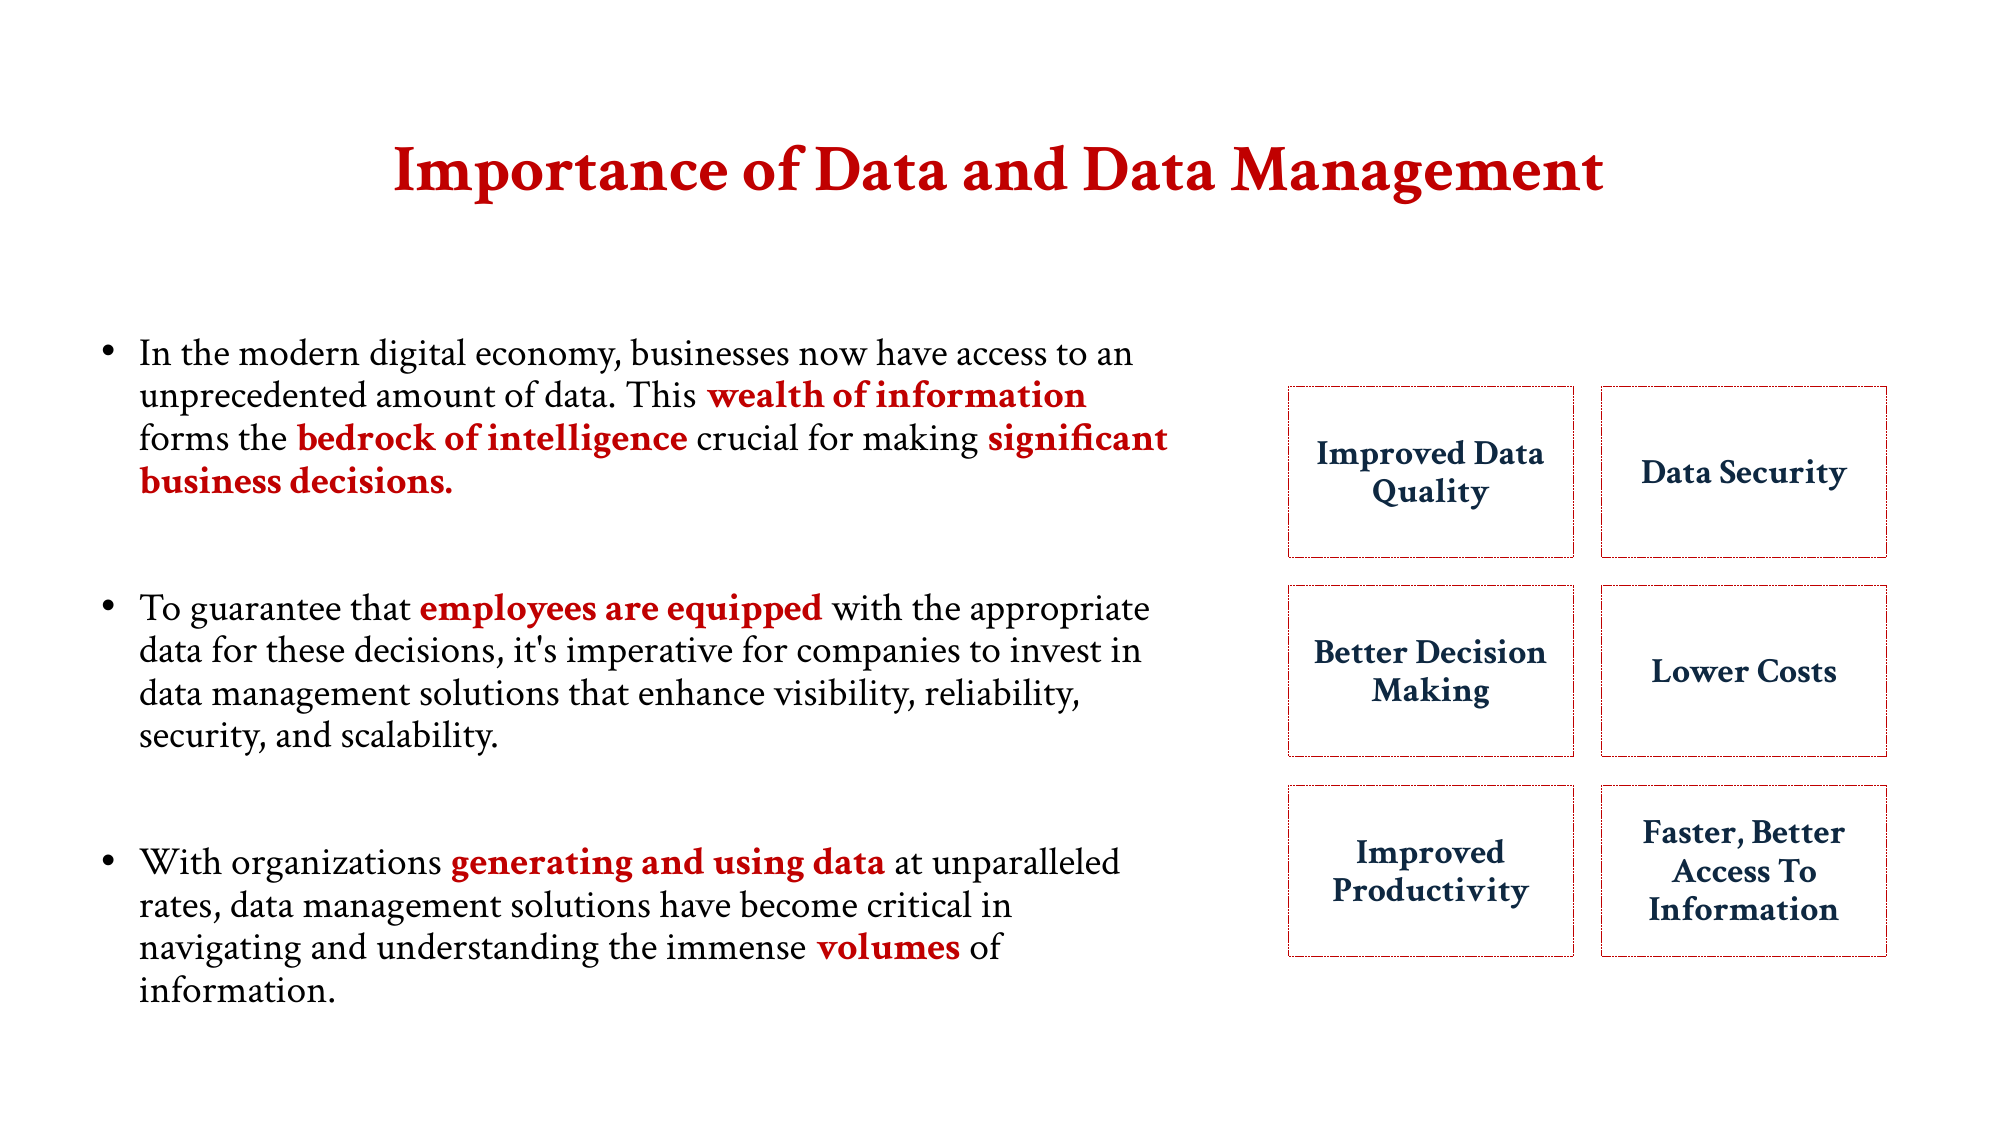

# Importance of Data and Data Management
In the modern digital economy, businesses now have access to an unprecedented amount of data. This wealth of information forms the bedrock of intelligence crucial for making significant business decisions.

To guarantee that employees are equipped with the appropriate data for these decisions, it's imperative for companies to invest in data management solutions that enhance visibility, reliability, security, and scalability.

With organizations generating and using data at unparalleled rates, data management solutions have become critical in navigating and understanding the immense volumes of information.
Improved Data Quality
Data Security
Better Decision Making
Lower Costs
Improved Productivity
Faster, Better Access To Information